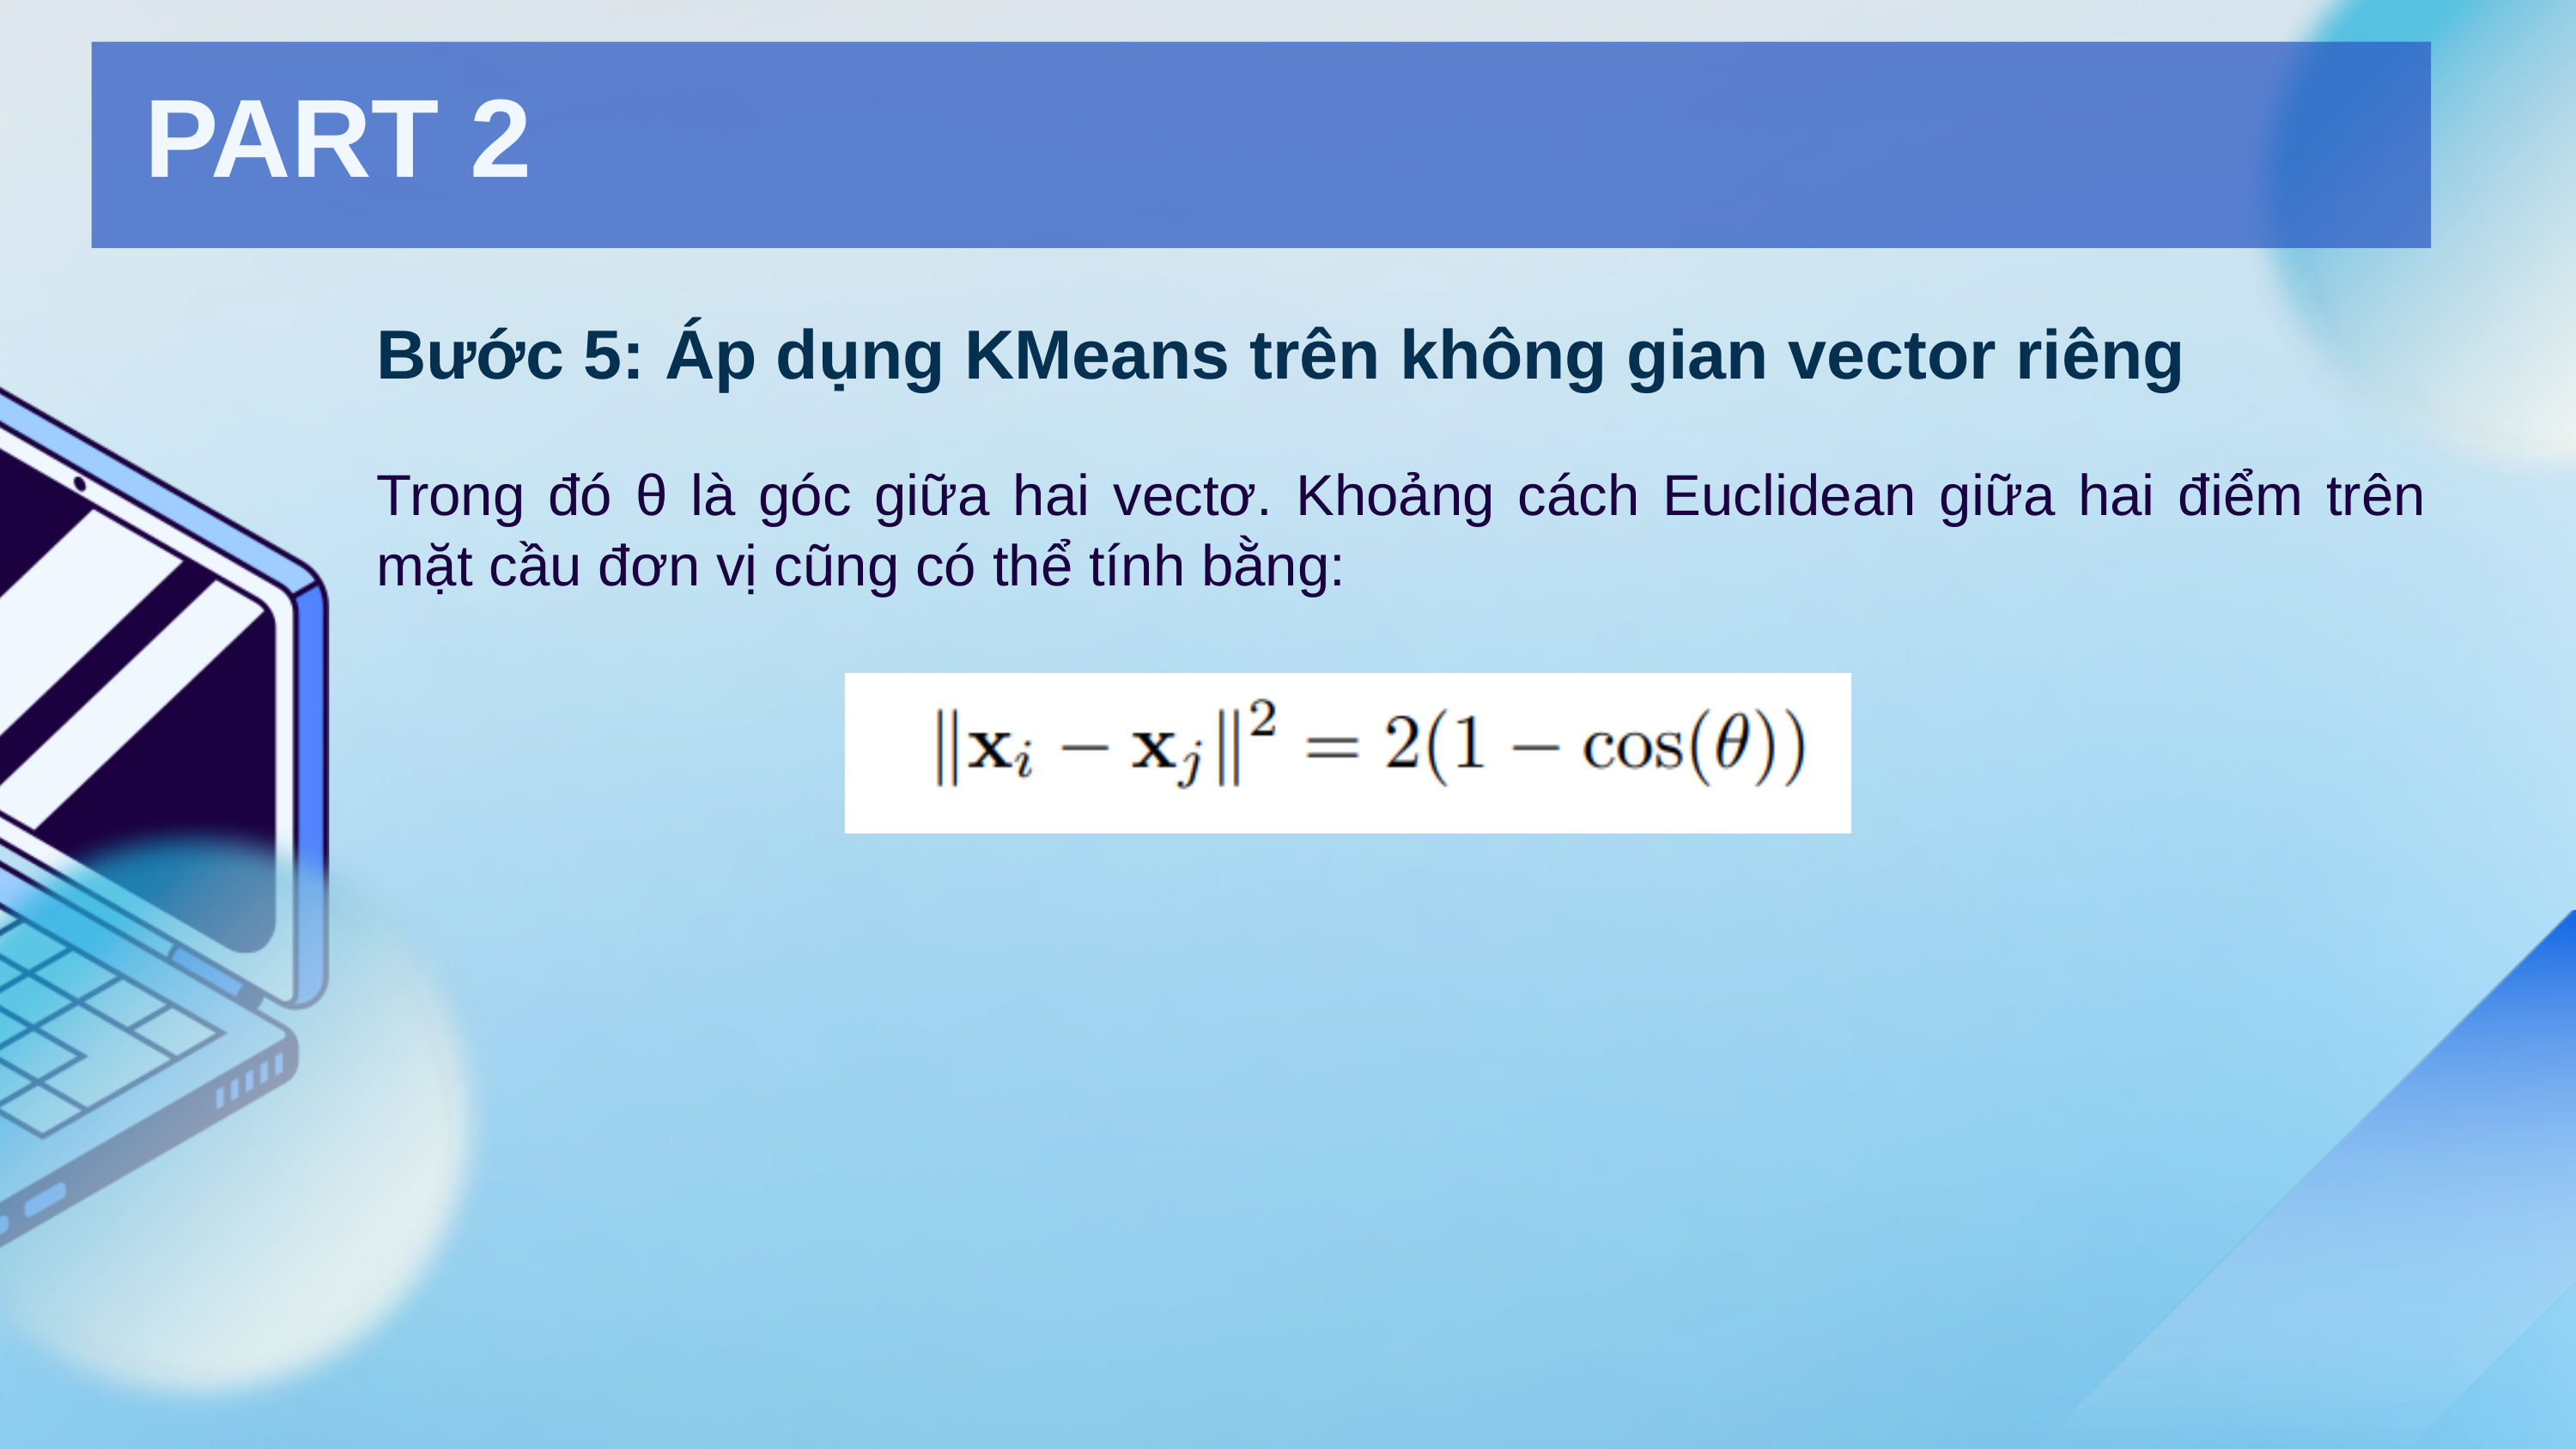

PART 2
Bước 5: Áp dụng KMeans trên không gian vector riêng

Trong đó θ là góc giữa hai vectơ. Khoảng cách Euclidean giữa hai điểm trên mặt cầu đơn vị cũng có thể tính bằng: